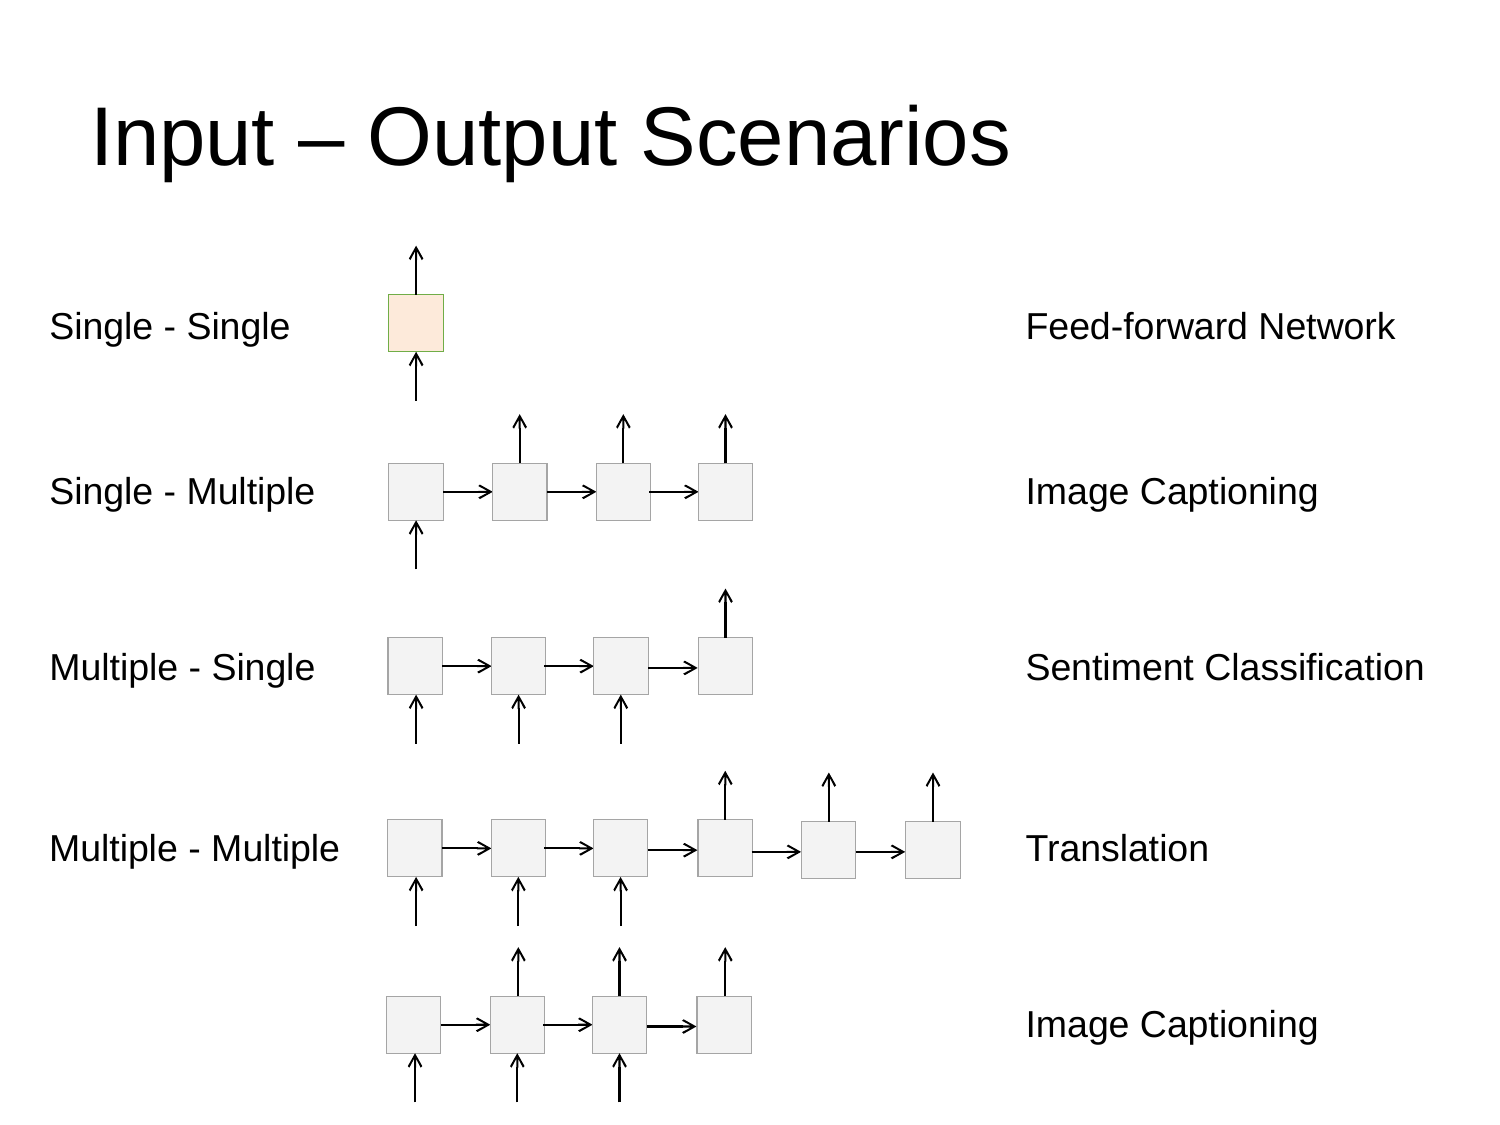

# Input – Output Scenarios

Single - Single
Feed-forward Network

Single - Multiple
Image Captioning

Multiple - Single
Sentiment Classification

Multiple - Multiple
Translation

Image Captioning